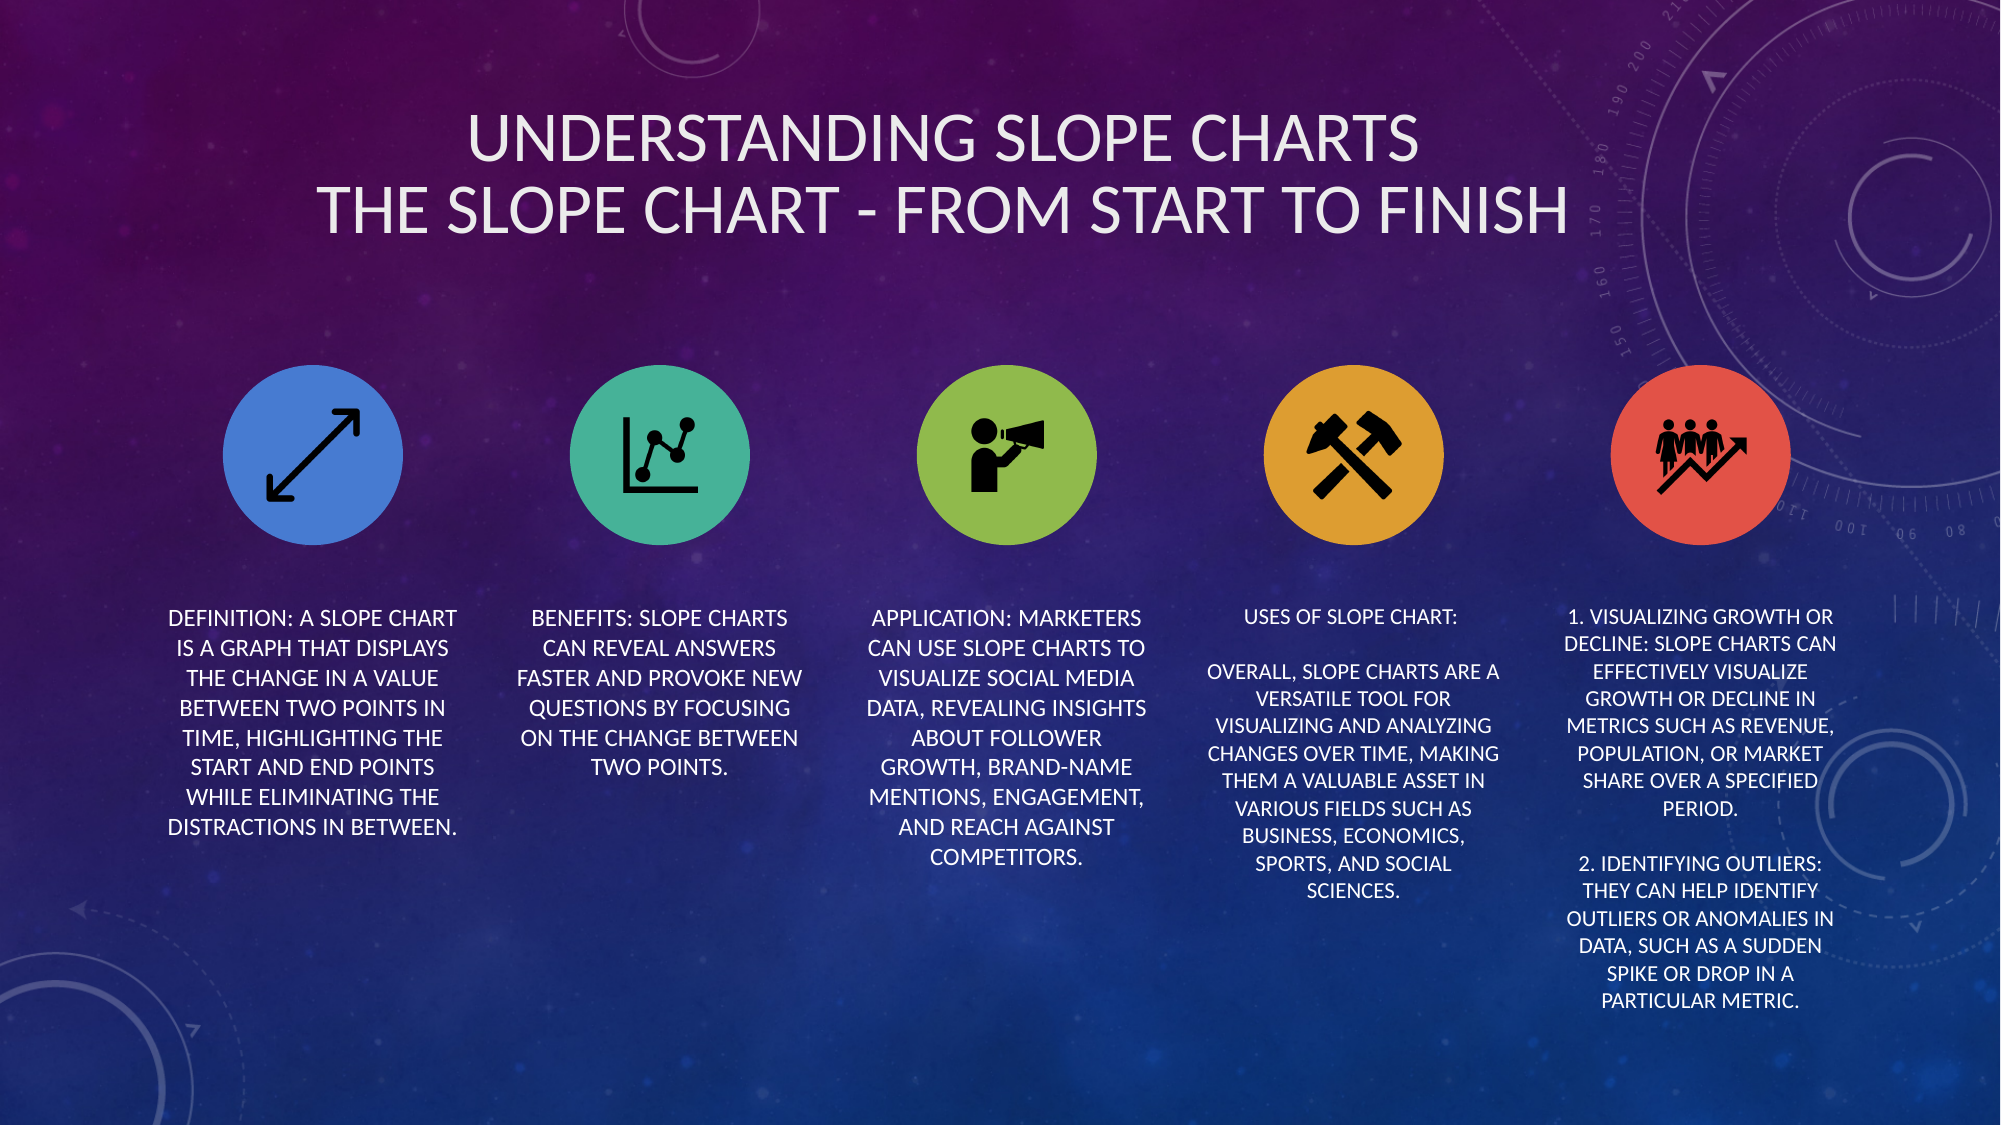

# Understanding Slope Charts The Slope Chart - From Start to Finish
Definition: A Slope Chart is a graph that displays the change in a value between two points in time, highlighting the start and end points while eliminating the distractions in between.
Benefits: Slope charts can reveal answers faster and provoke new questions by focusing on the change between two points.
Application: Marketers can use slope charts to visualize social media data, revealing insights about follower growth, brand-name mentions, engagement, and reach against competitors.
Uses of slope chart:
Overall, slope charts are a versatile tool for visualizing and analyzing changes over time, making them a valuable asset in various fields such as business, economics, sports, and social sciences.
1. Visualizing Growth or Decline: Slope charts can effectively visualize growth or decline in metrics such as revenue, population, or market share over a specified period.
2. Identifying Outliers: They can help identify outliers or anomalies in data, such as a sudden spike or drop in a particular metric.